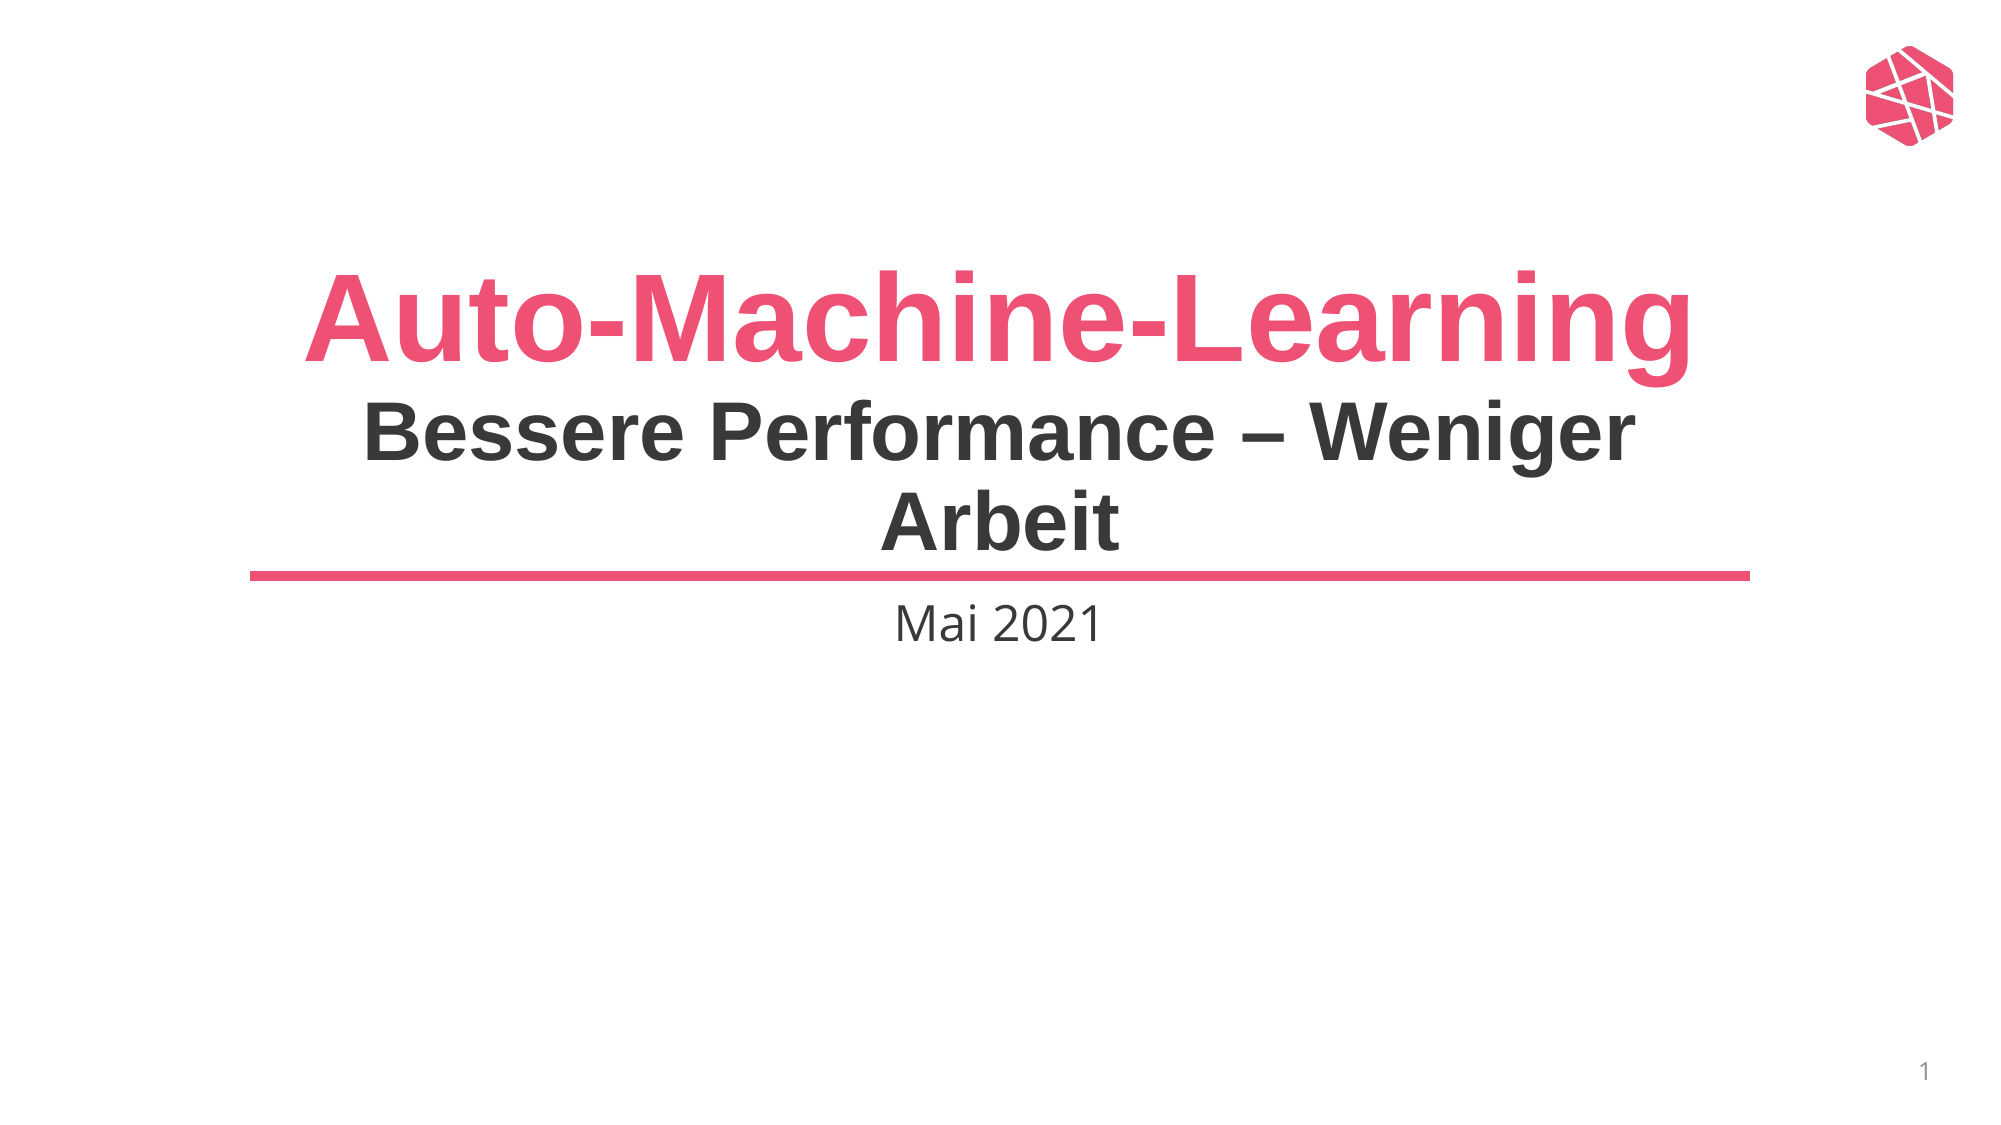

# Auto-Machine-Learning Bessere Performance – Weniger Arbeit
Mai 2021
1